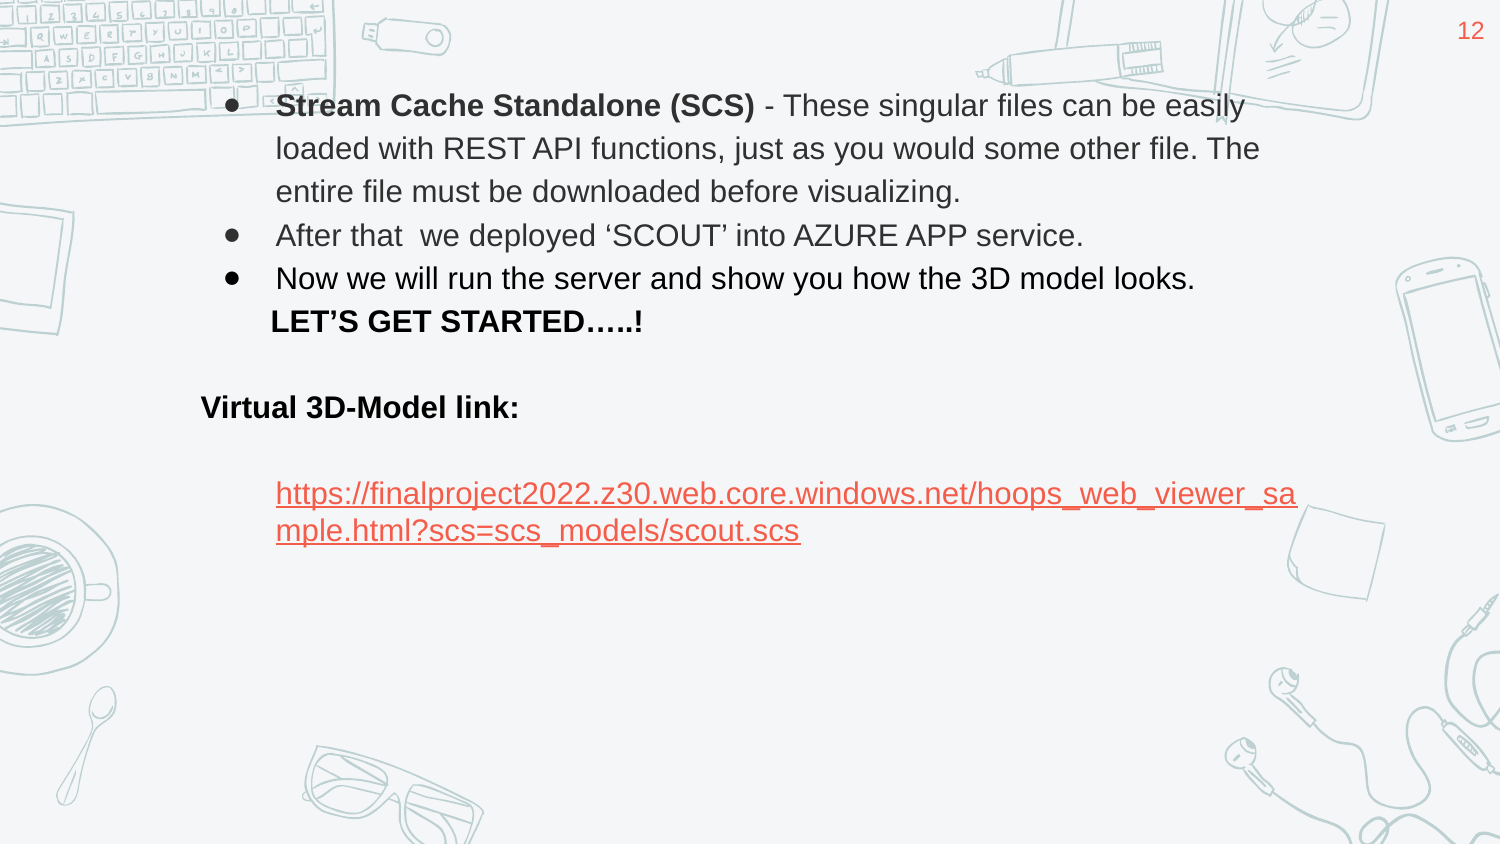

12
Stream Cache Standalone (SCS) - These singular files can be easily loaded with REST API functions, just as you would some other file. The entire file must be downloaded before visualizing.
After that  we deployed ‘SCOUT’ into AZURE APP service.
Now we will run the server and show you how the 3D model looks.
        LET’S GET STARTED…..!

Virtual 3D-Model link:

https://finalproject2022.z30.web.core.windows.net/hoops_web_viewer_sample.html?scs=scs_models/scout.scs